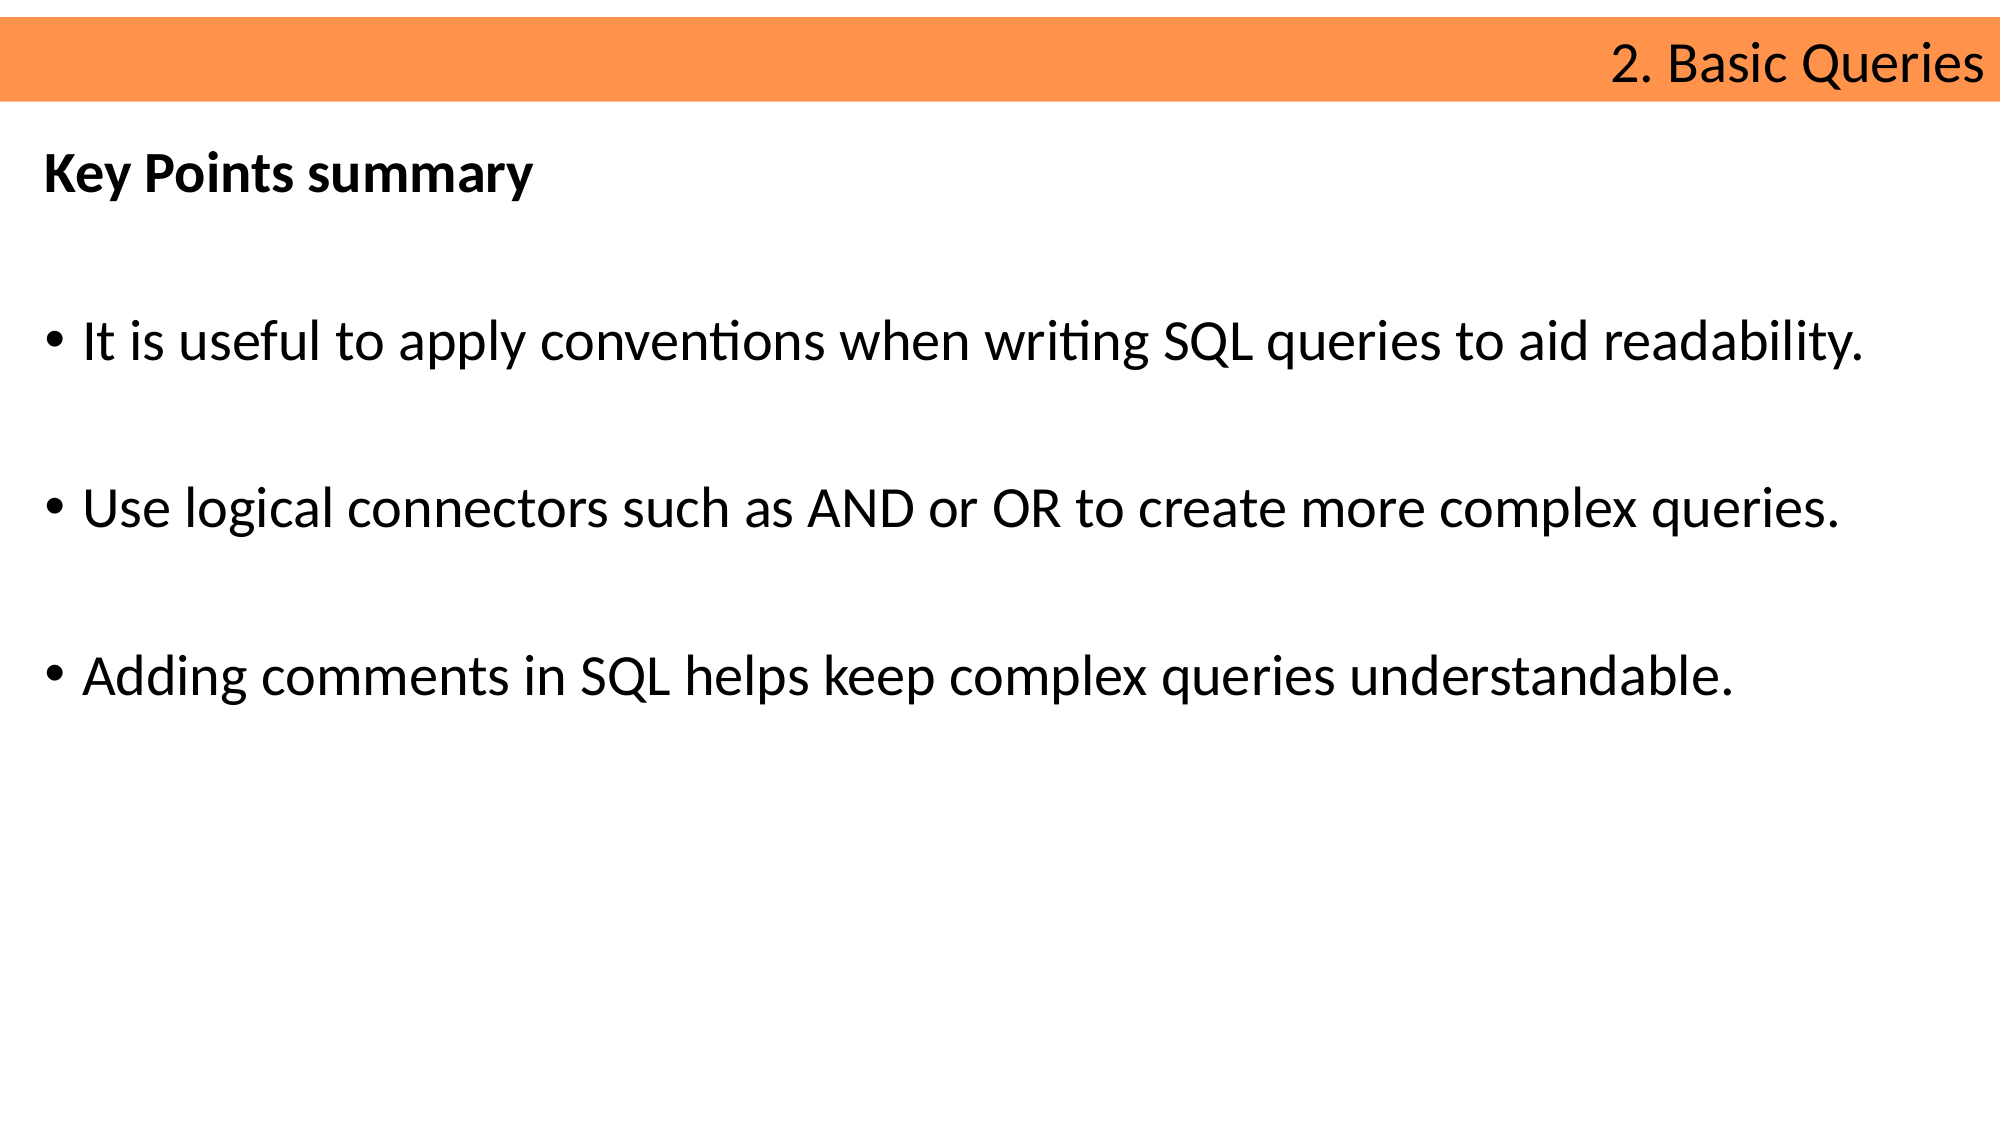

2. Basic Queries
Key Points summary

It is useful to apply conventions when writing SQL queries to aid readability.

Use logical connectors such as AND or OR to create more complex queries.

Adding comments in SQL helps keep complex queries understandable.